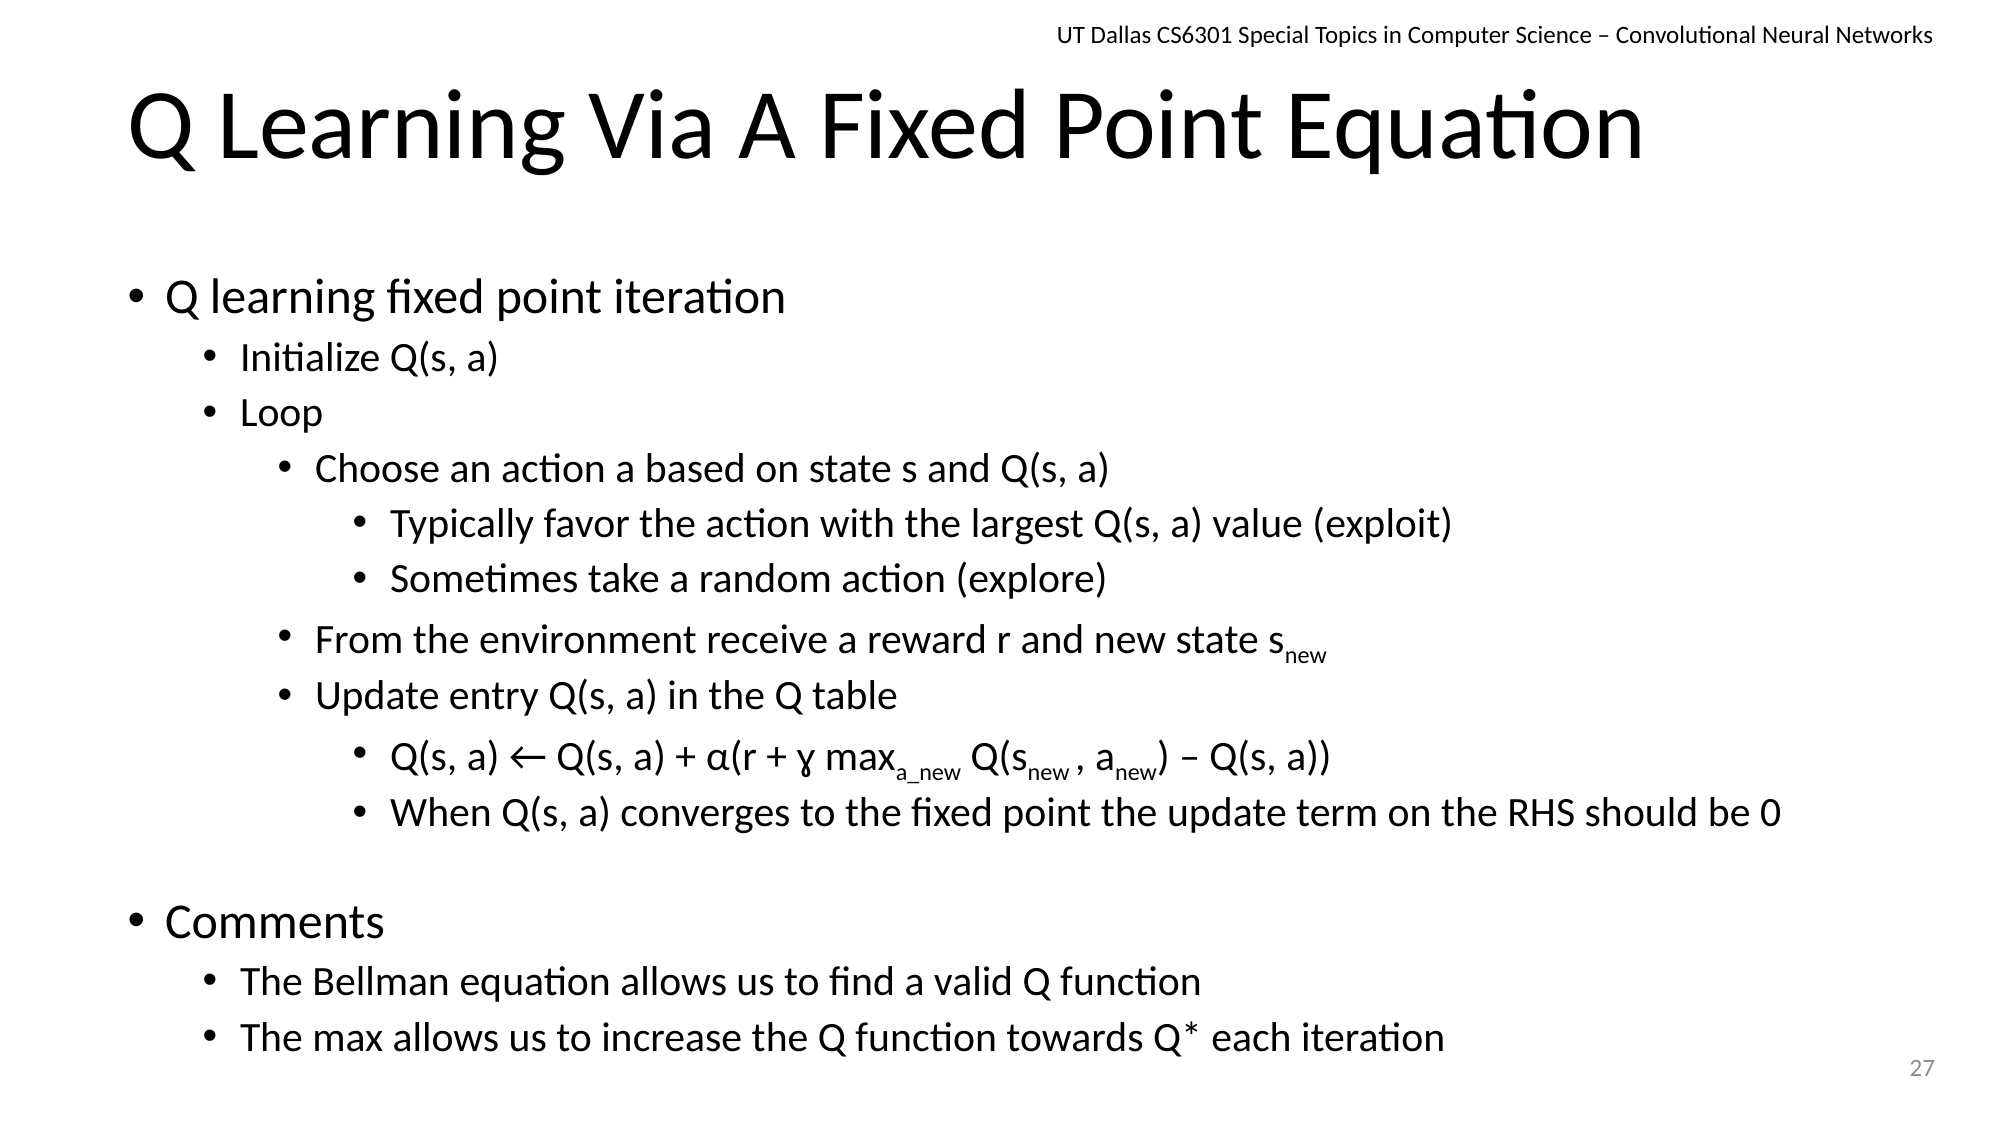

UT Dallas CS6301 Special Topics in Computer Science – Convolutional Neural Networks
# Q Learning Via A Fixed Point Equation
Q learning fixed point iteration
Initialize Q(s, a)
Loop
Choose an action a based on state s and Q(s, a)
Typically favor the action with the largest Q(s, a) value (exploit)
Sometimes take a random action (explore)
From the environment receive a reward r and new state snew
Update entry Q(s, a) in the Q table
Q(s, a) ← Q(s, a) + α(r + ɣ maxa_new Q(snew , anew) – Q(s, a))
When Q(s, a) converges to the fixed point the update term on the RHS should be 0

Comments
The Bellman equation allows us to find a valid Q function
The max allows us to increase the Q function towards Q* each iteration
27